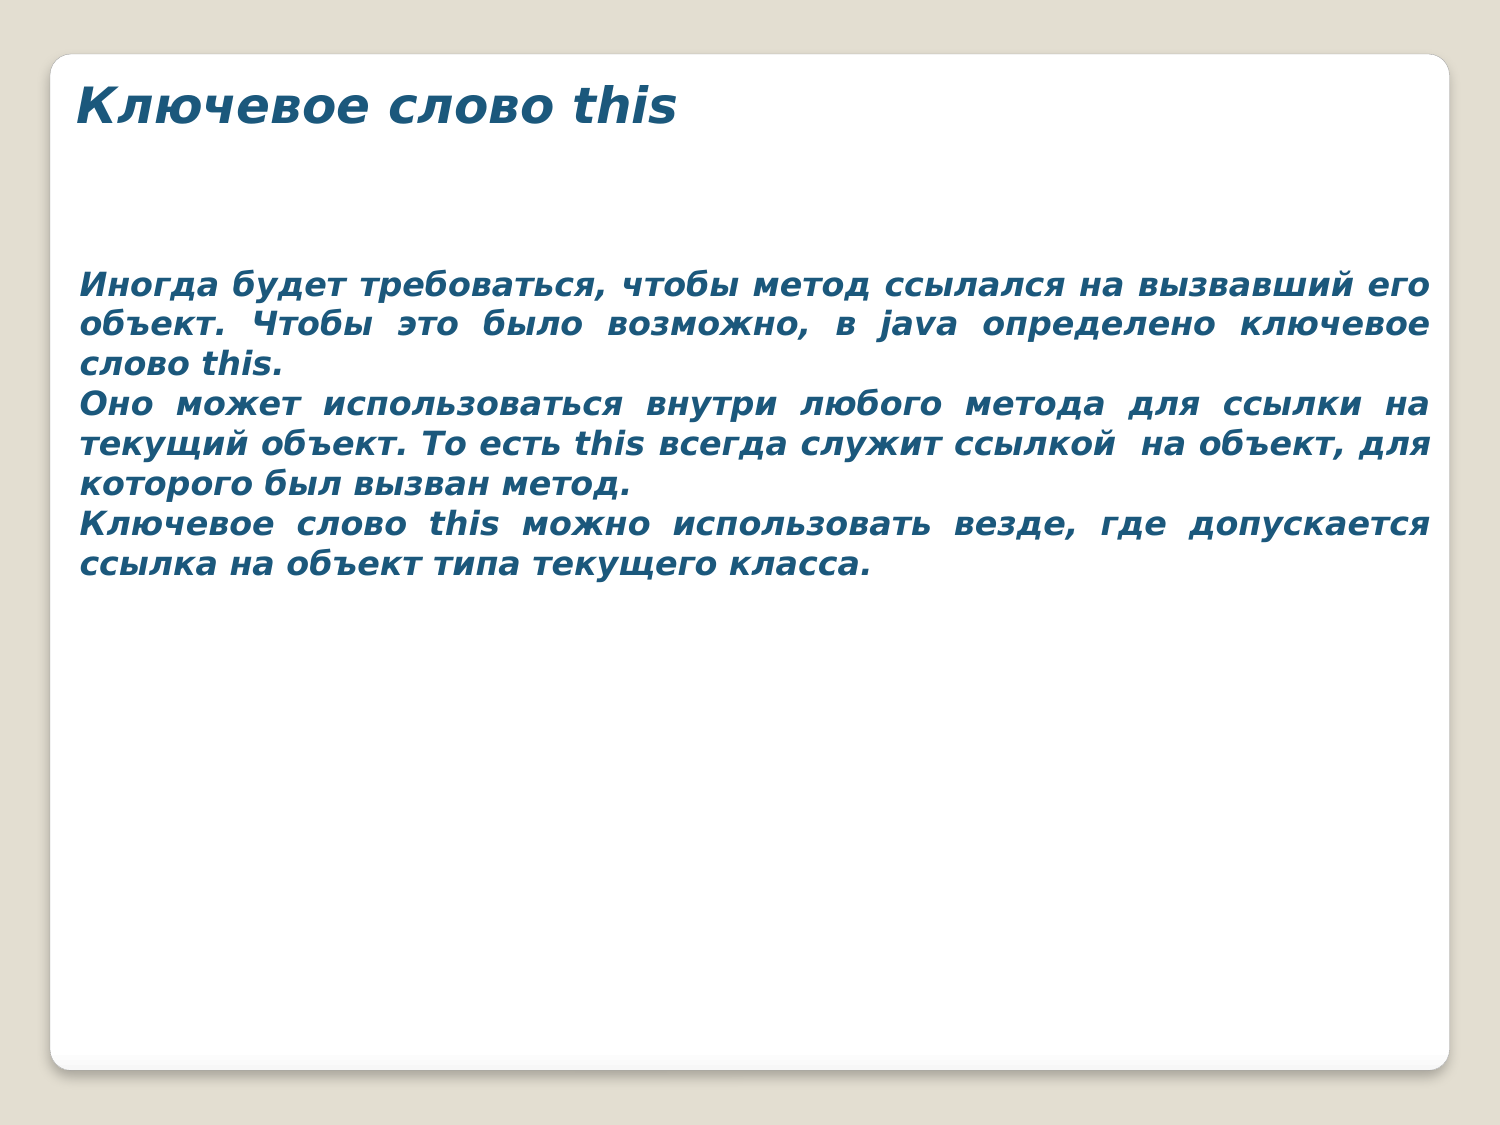

Ключевое слово this
Иногда будет требоваться, чтобы метод ссылался на вызвавший его объект. Чтобы это было возможно, в java определено ключевое слово this.
Оно может использоваться внутри любого метода для ссылки на текущий объект. То есть this всегда служит ссылкой  на объект, для которого был вызван метод.
Ключевое слово this можно использовать везде, где допускается ссылка на объект типа текущего класса.